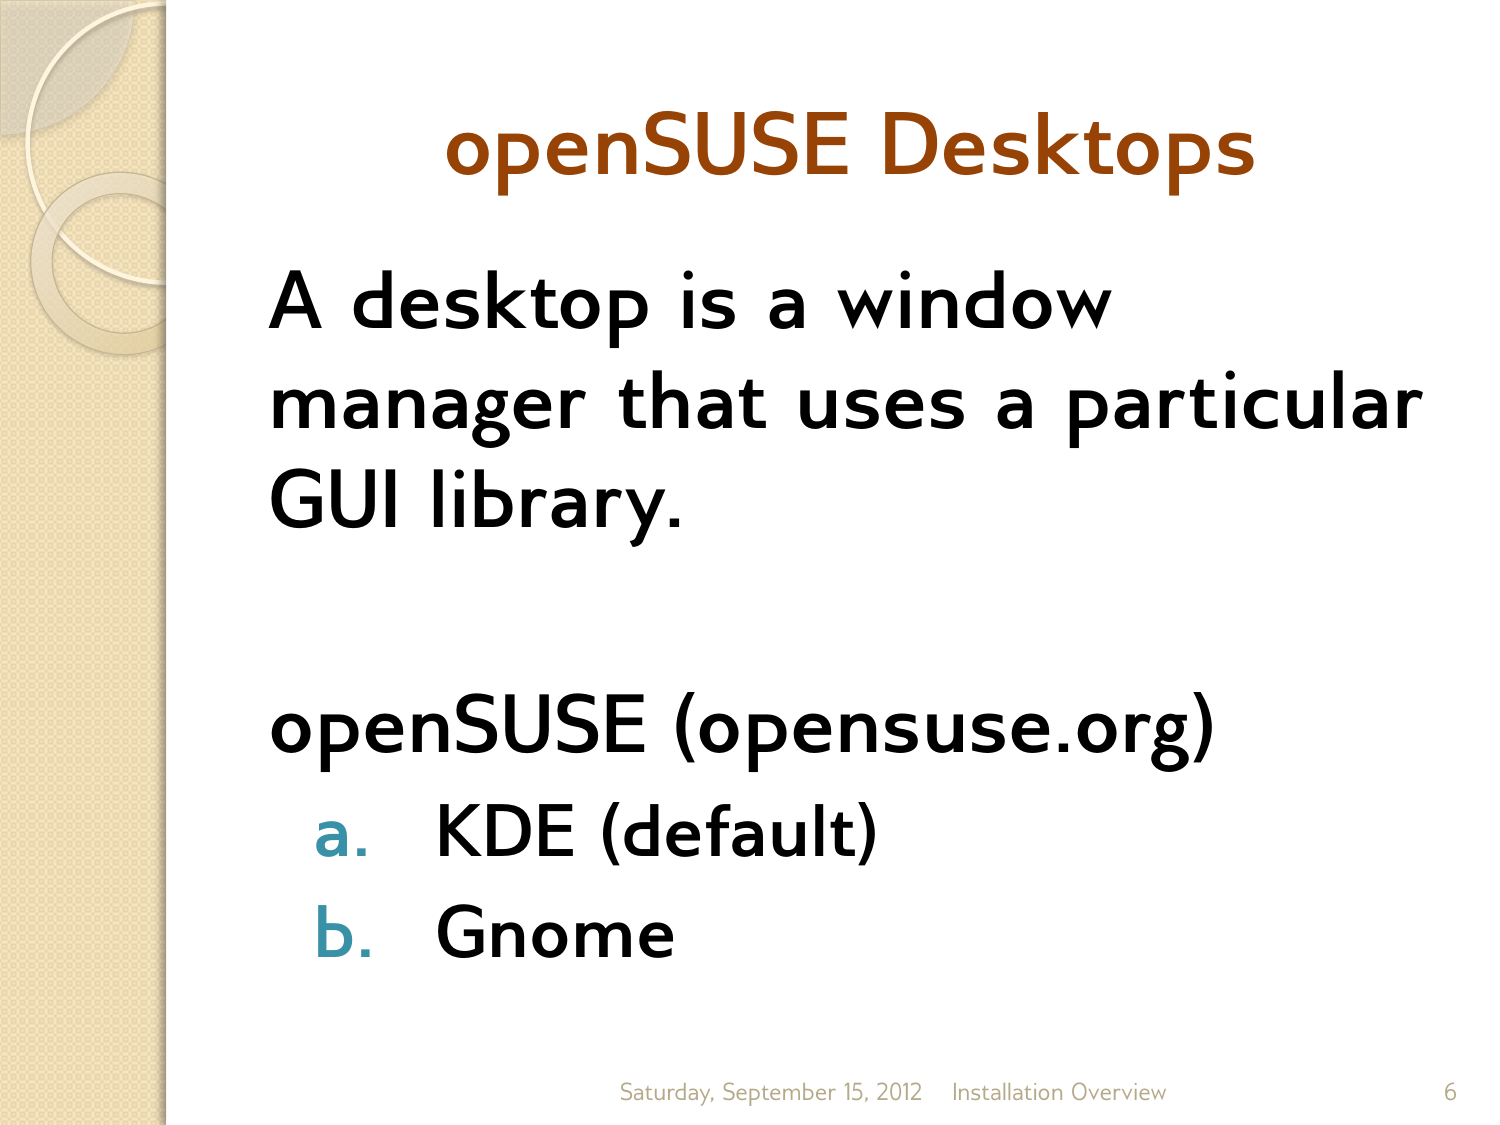

# openSUSE Desktops
A desktop is a window manager that uses a particular GUI library.

openSUSE (opensuse.org)
KDE (default)
Gnome
Saturday, September 15, 2012
Installation Overview
6